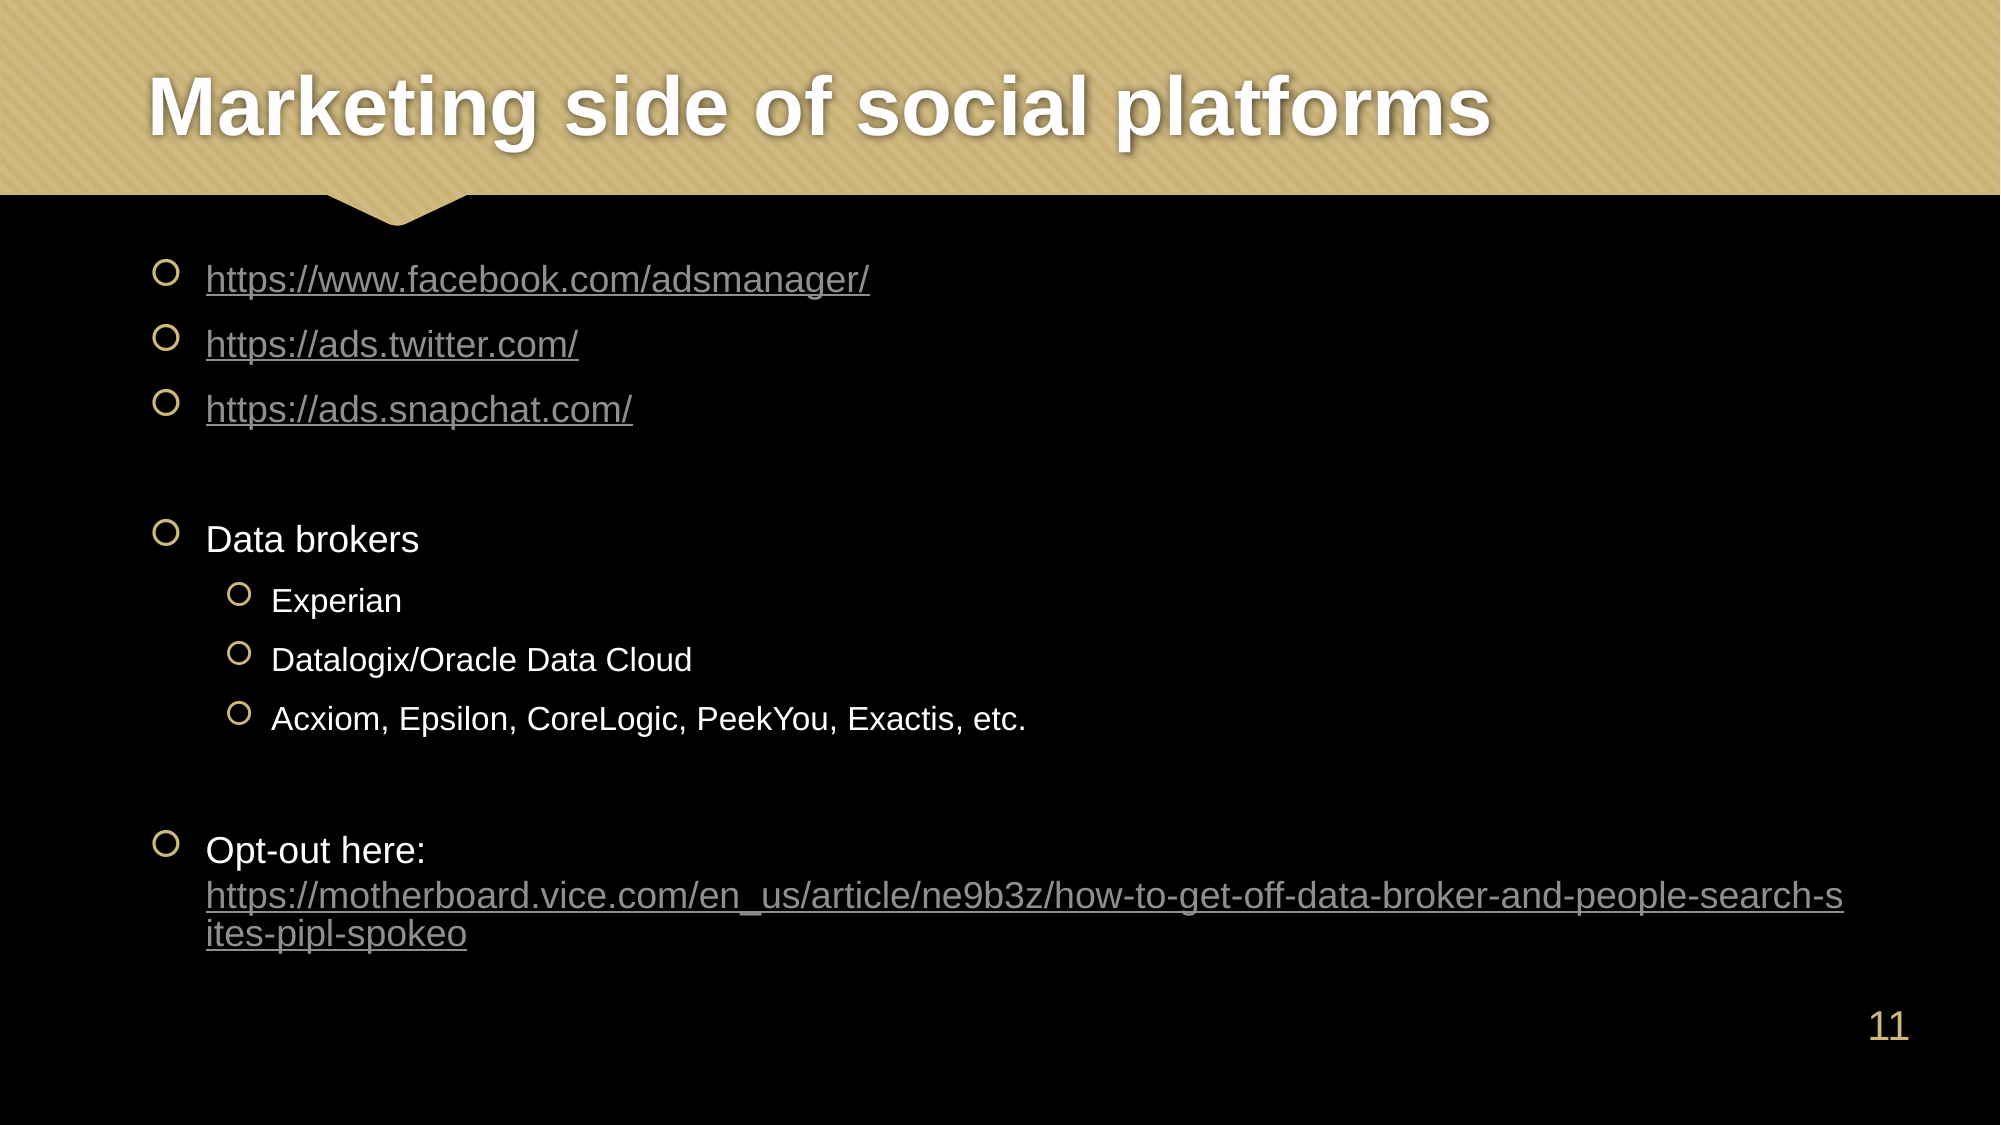

# Marketing side of social platforms
https://www.facebook.com/adsmanager/
https://ads.twitter.com/
https://ads.snapchat.com/

Data brokers
Experian
Datalogix/Oracle Data Cloud
Acxiom, Epsilon, CoreLogic, PeekYou, Exactis, etc.

Opt-out here: https://motherboard.vice.com/en_us/article/ne9b3z/how-to-get-off-data-broker-and-people-search-sites-pipl-spokeo
11